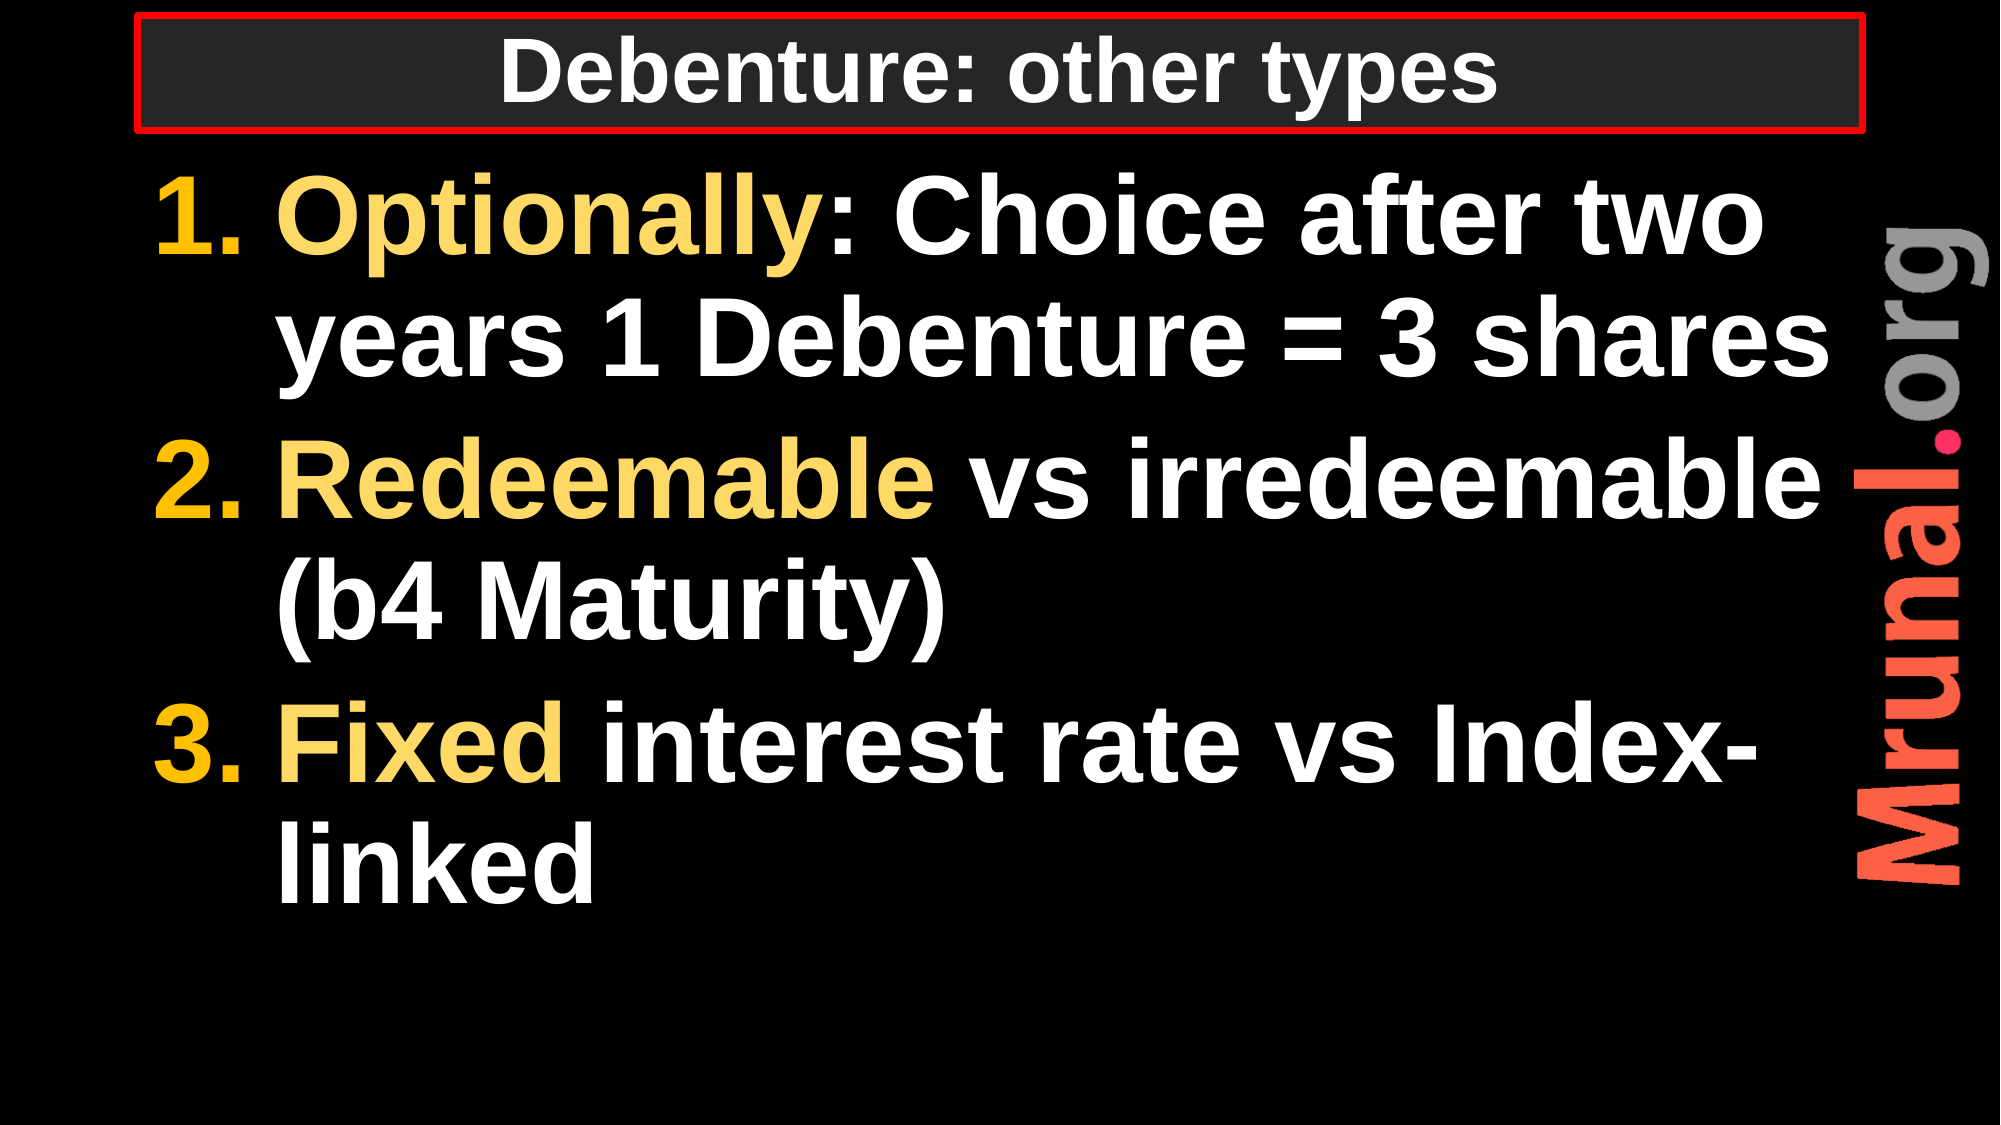

# Debenture: other types
Optionally: Choice after two years 1 Debenture = 3 shares
Redeemable vs irredeemable (b4 Maturity)
Fixed interest rate vs Index-linked